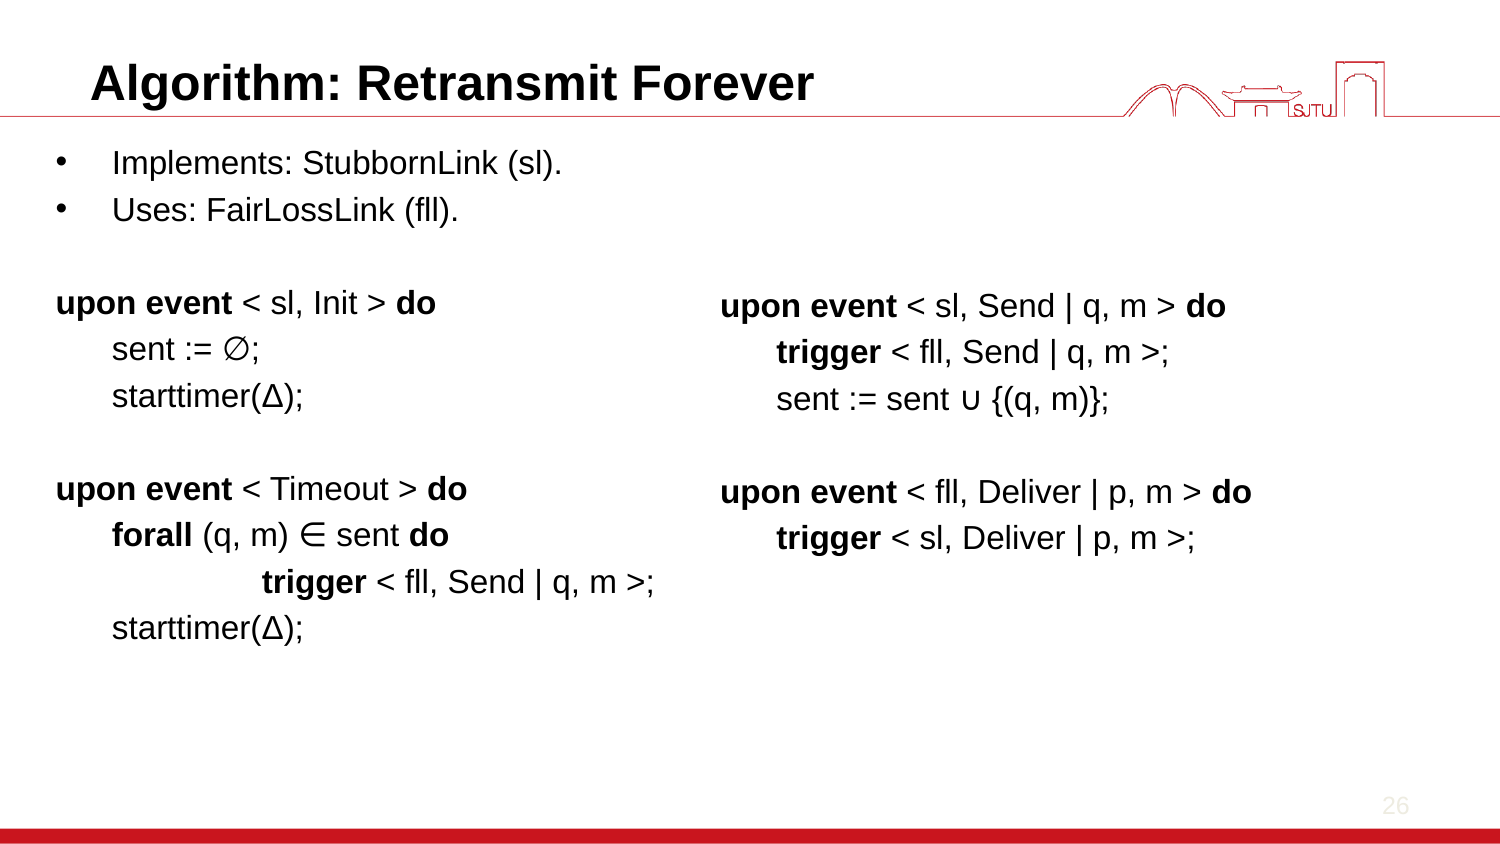

26
# Algorithm: Retransmit Forever
Implements: StubbornLink (sl).
Uses: FairLossLink (fll).

upon event < sl, Init > do
	sent := ∅;
	starttimer(Δ);

upon event < Timeout > do
	forall (q, m) ∈ sent do
		trigger < fll, Send | q, m >;
	starttimer(Δ);

upon event < sl, Send | q, m > do
	trigger < fll, Send | q, m >;
	sent := sent ∪ {(q, m)};

upon event < fll, Deliver | p, m > do
	trigger < sl, Deliver | p, m >;